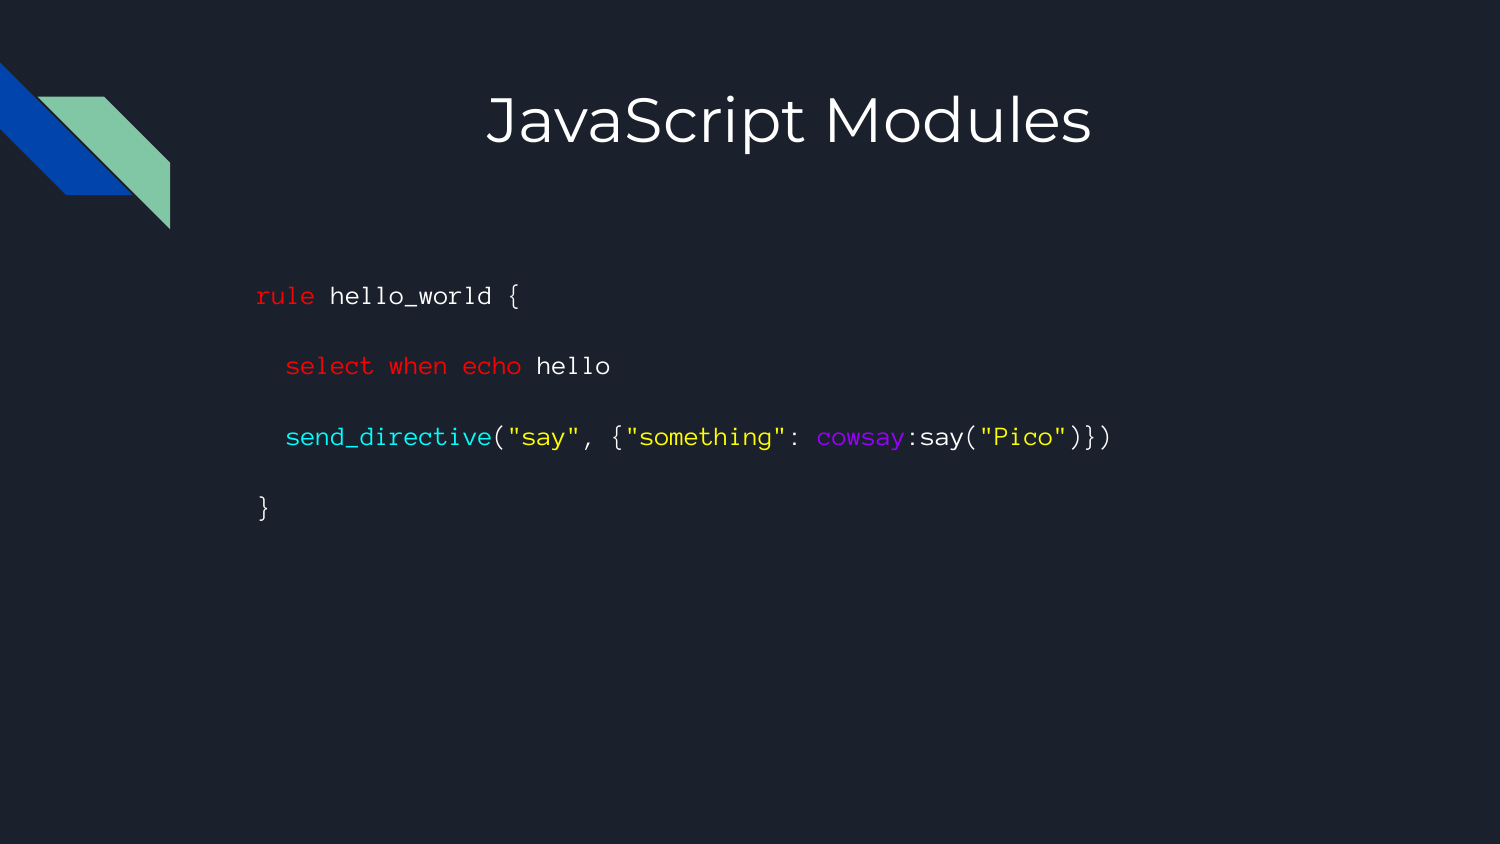

# JavaScript Modules
  rule hello_world {
    select when echo hello
    send_directive("say", {"something": cowsay:say("Pico")})
  }